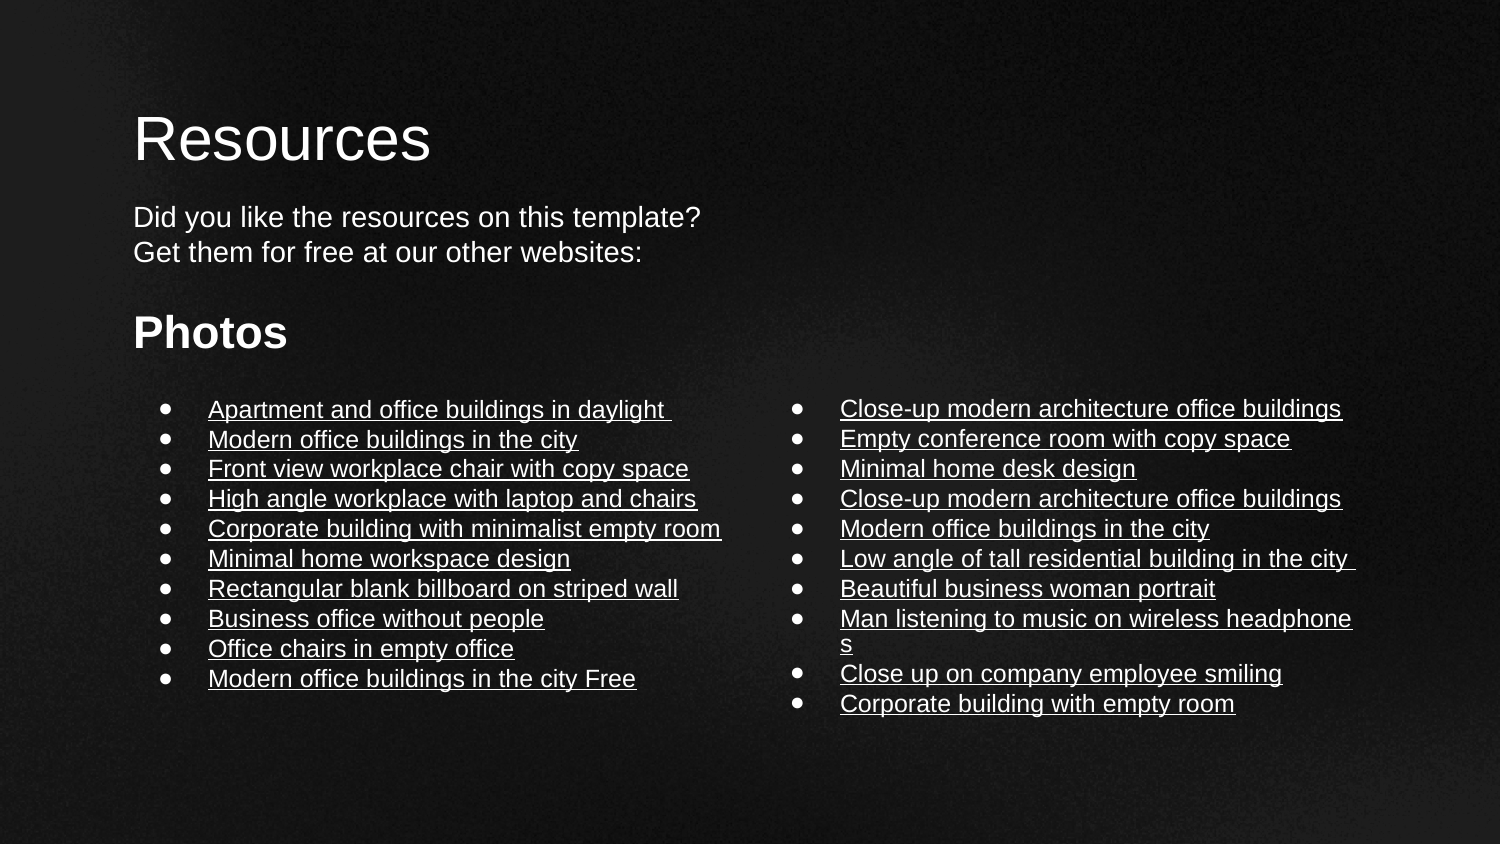

# Resources
Did you like the resources on this template? Get them for free at our other websites:

Photos

Apartment and office buildings in daylight
Modern office buildings in the city
Front view workplace chair with copy space
High angle workplace with laptop and chairs
Corporate building with minimalist empty room
Minimal home workspace design
Rectangular blank billboard on striped wall
Business office without people
Office chairs in empty office
Modern office buildings in the city Free
Close-up modern architecture office buildings
Empty conference room with copy space
Minimal home desk design
Close-up modern architecture office buildings
Modern office buildings in the city
Low angle of tall residential building in the city
Beautiful business woman portrait
Man listening to music on wireless headphones
Close up on company employee smiling
Corporate building with empty room